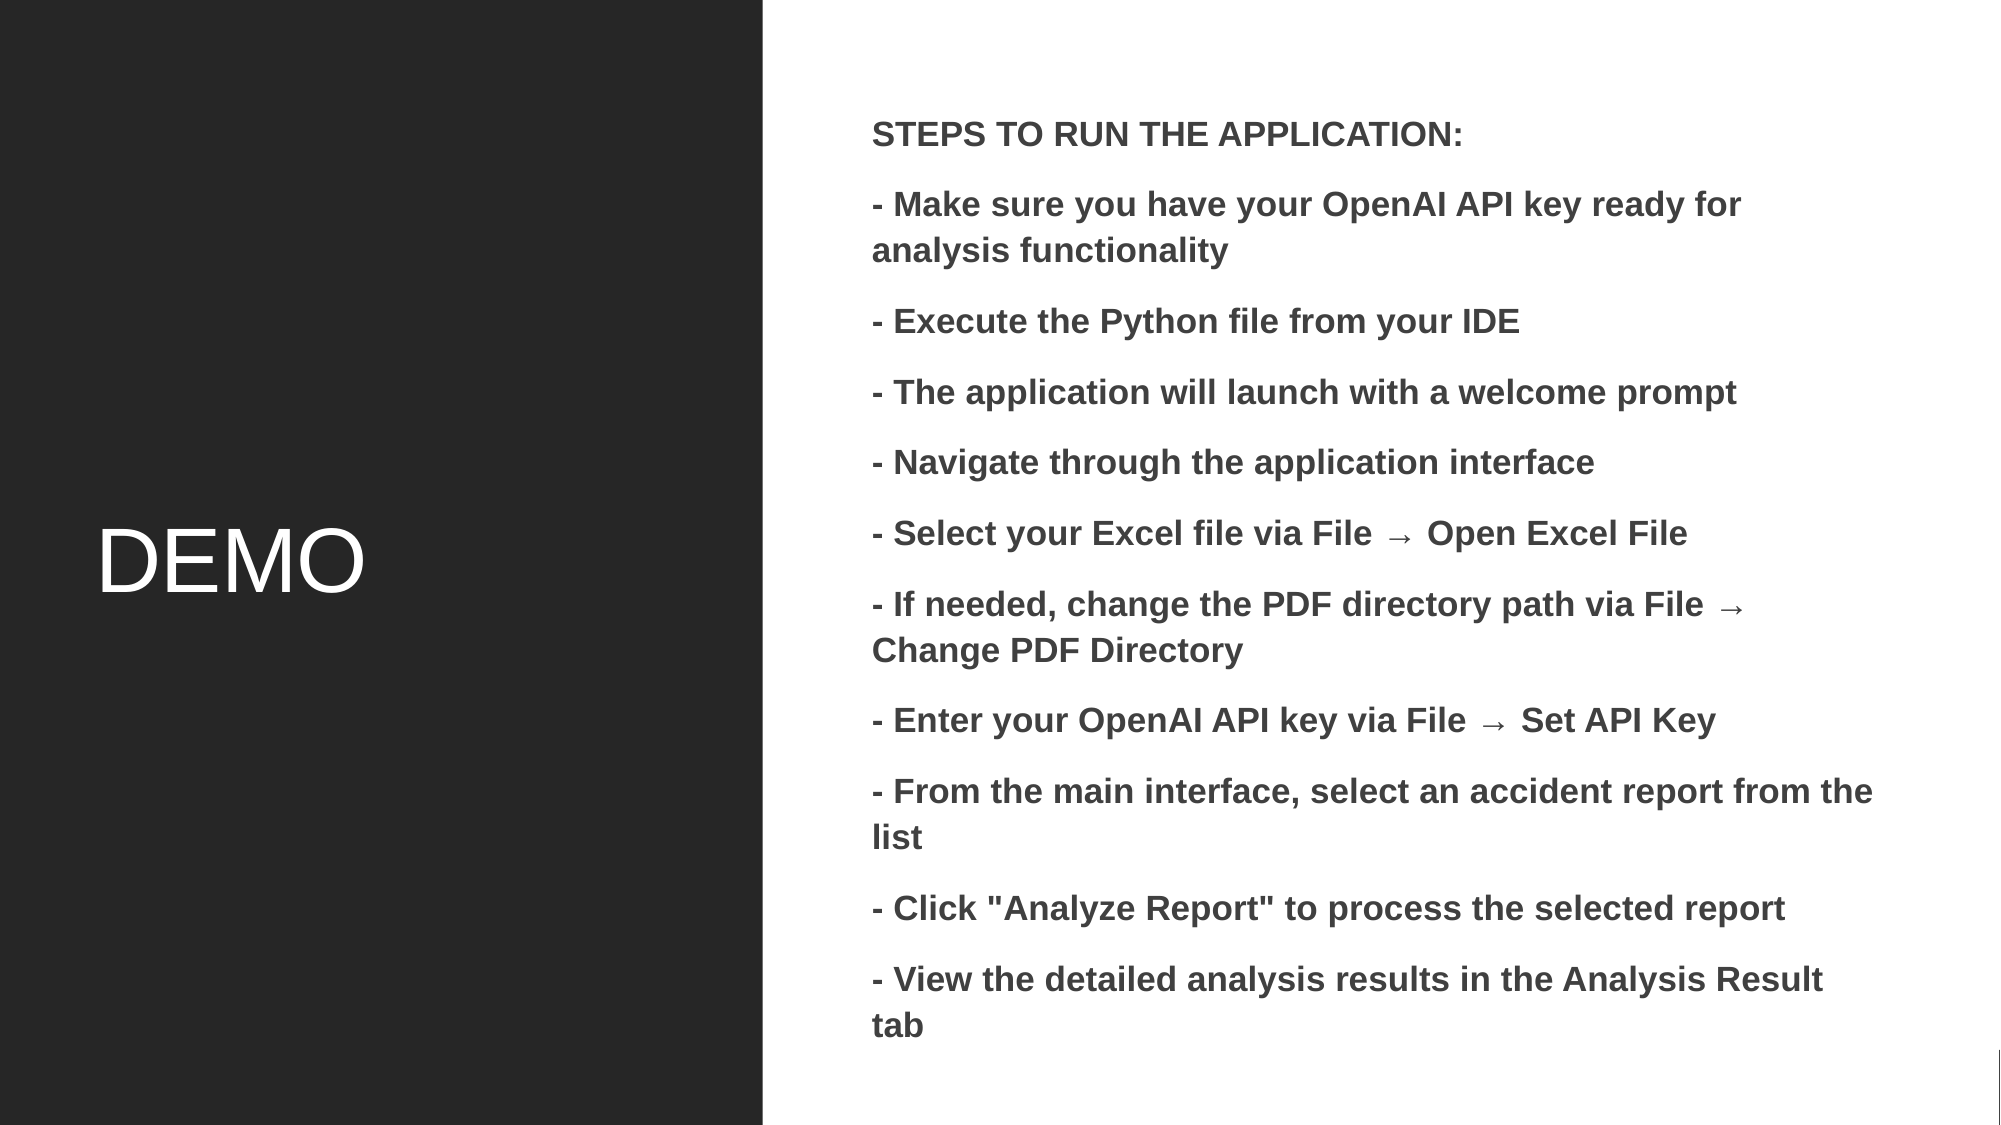

STEPS TO RUN THE APPLICATION:
- Make sure you have your OpenAI API key ready for analysis functionality
- Execute the Python file from your IDE
- The application will launch with a welcome prompt
- Navigate through the application interface
- Select your Excel file via File → Open Excel File
- If needed, change the PDF directory path via File → Change PDF Directory
- Enter your OpenAI API key via File → Set API Key
- From the main interface, select an accident report from the list
- Click "Analyze Report" to process the selected report
- View the detailed analysis results in the Analysis Result tab

# DEMO